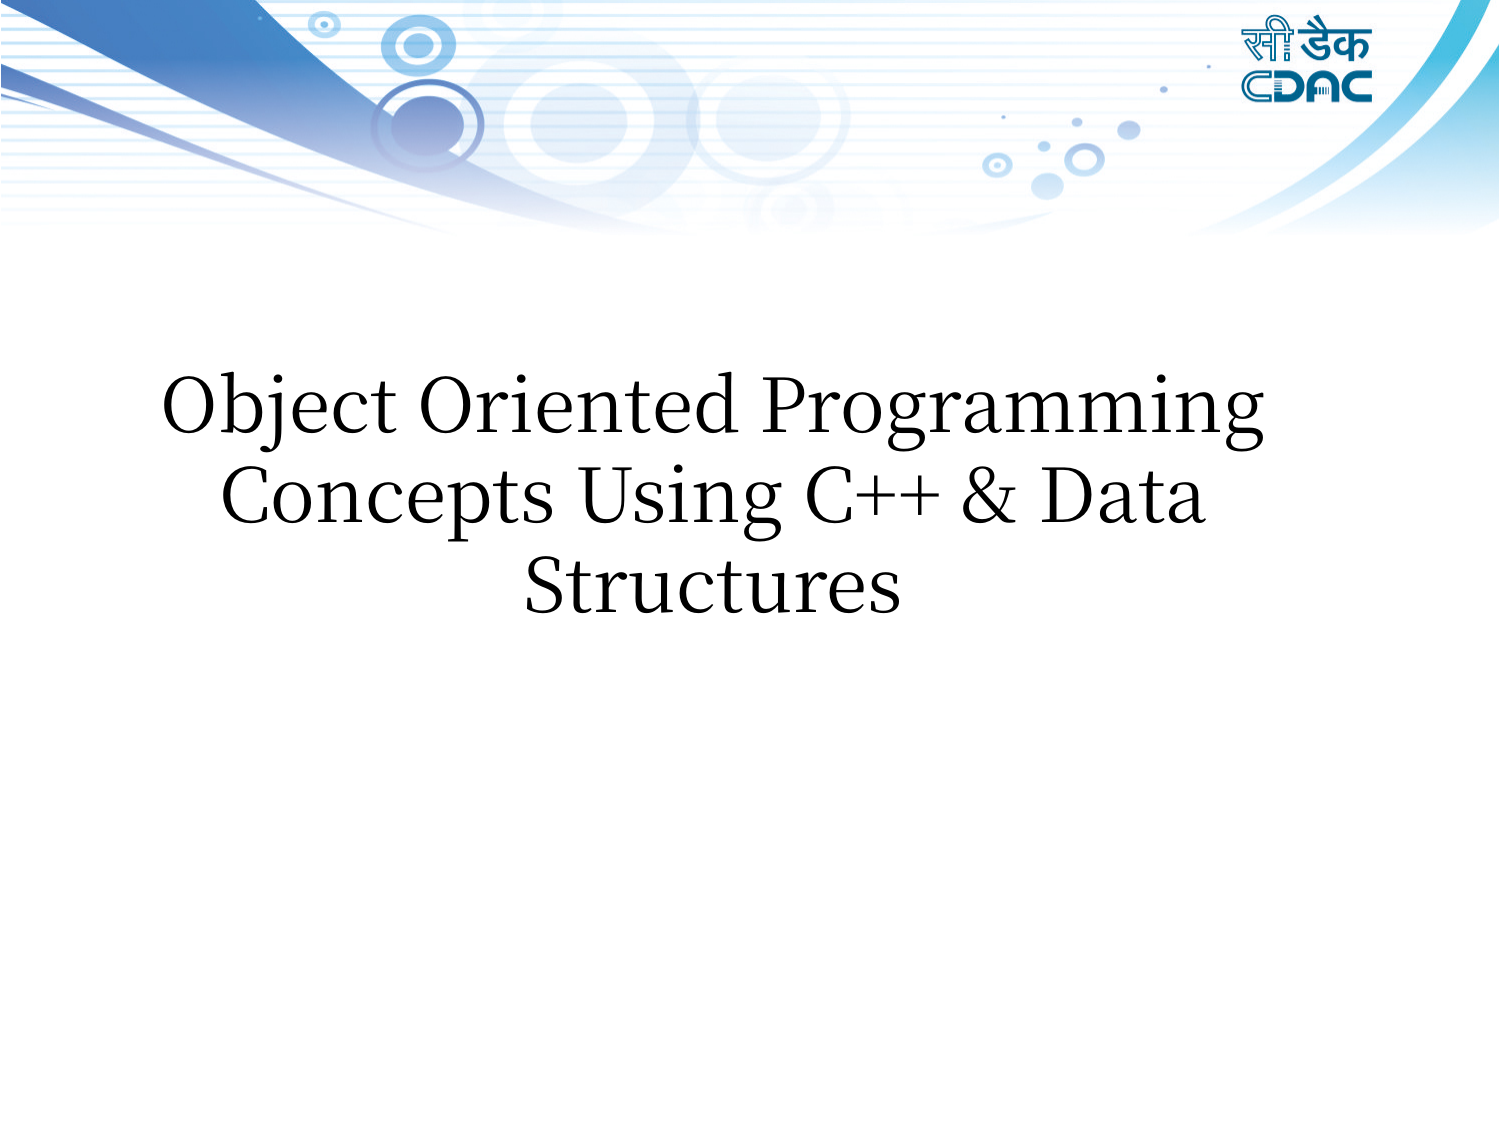

# Object Oriented Programming Concepts Using C++ & Data Structures